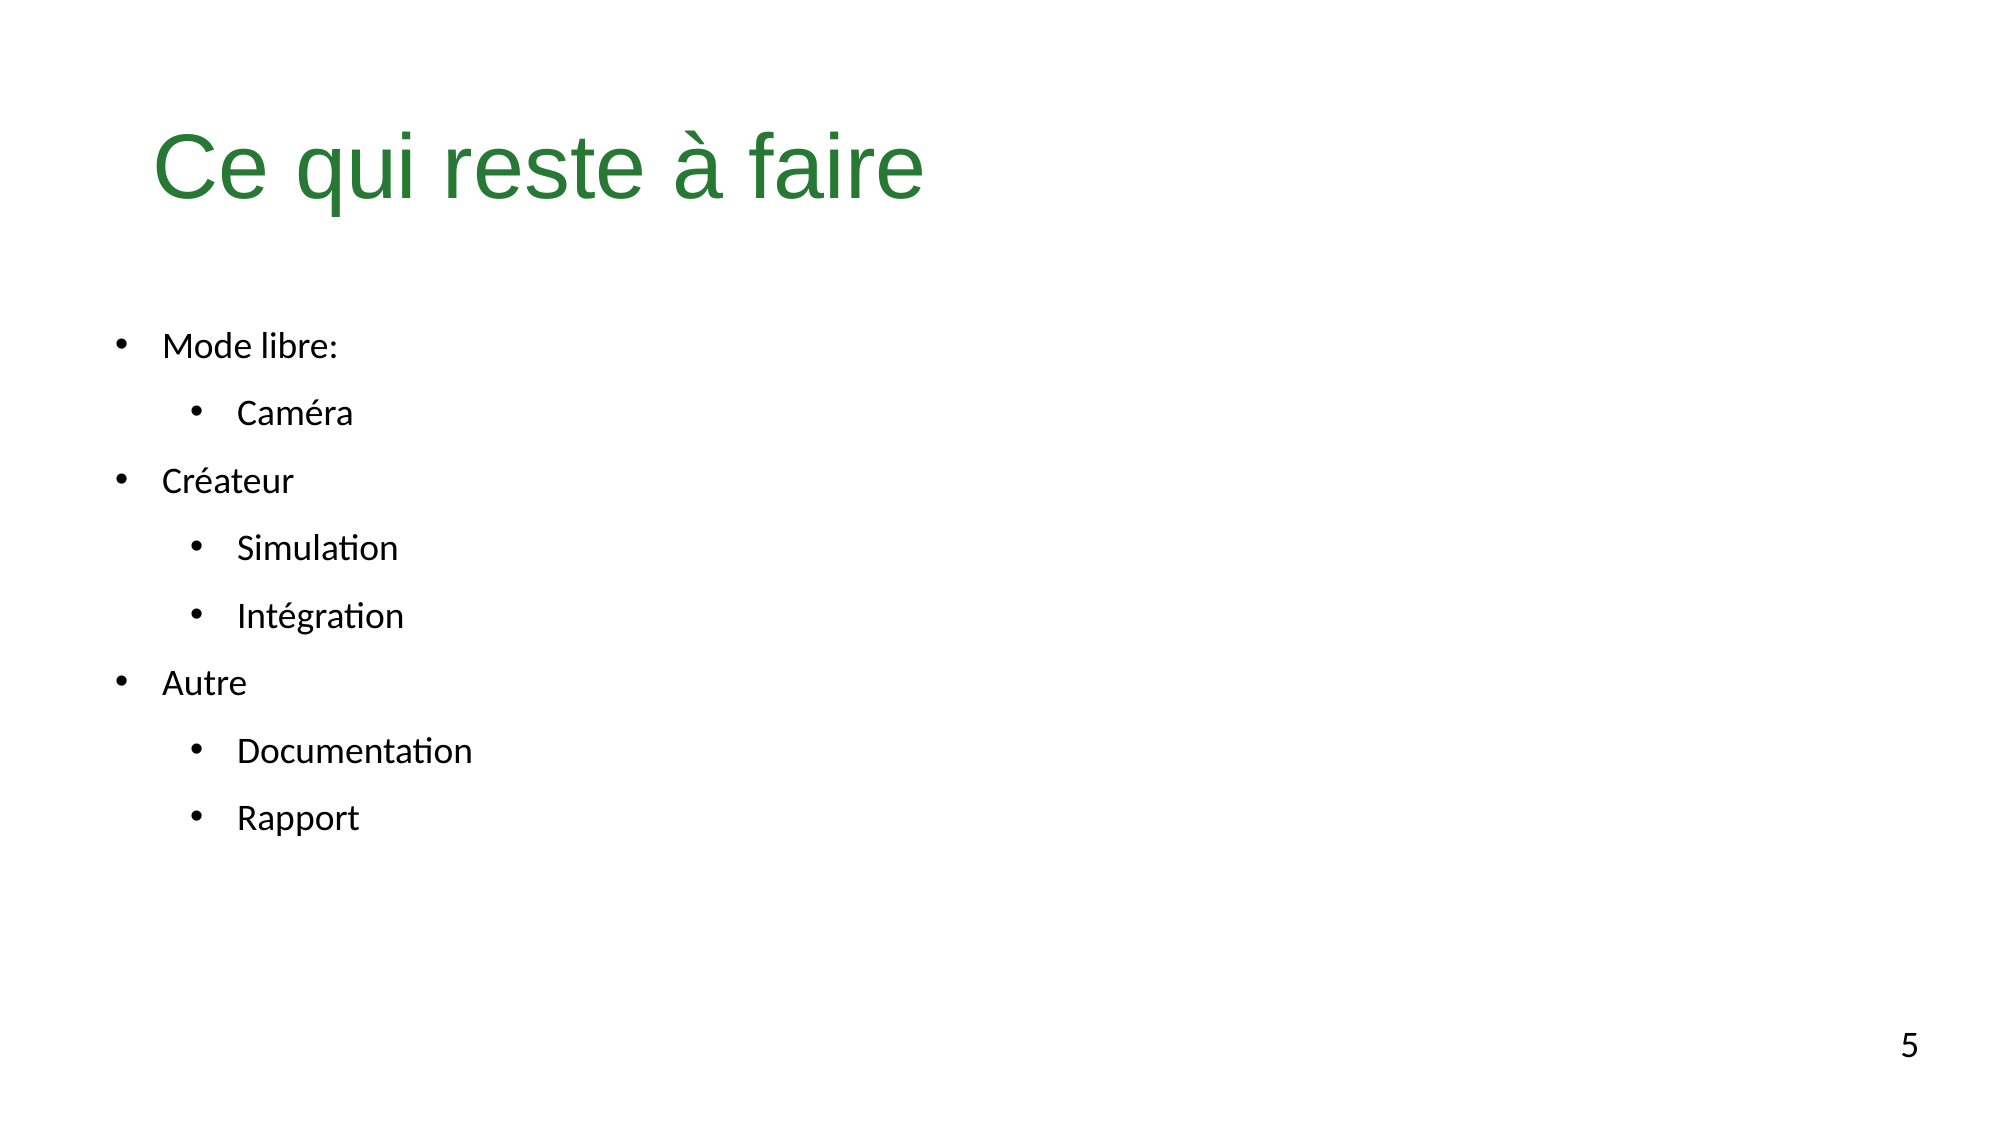

# Ce qui reste à faire
Mode libre:
Caméra
Créateur
Simulation
Intégration
Autre
Documentation
Rapport
5